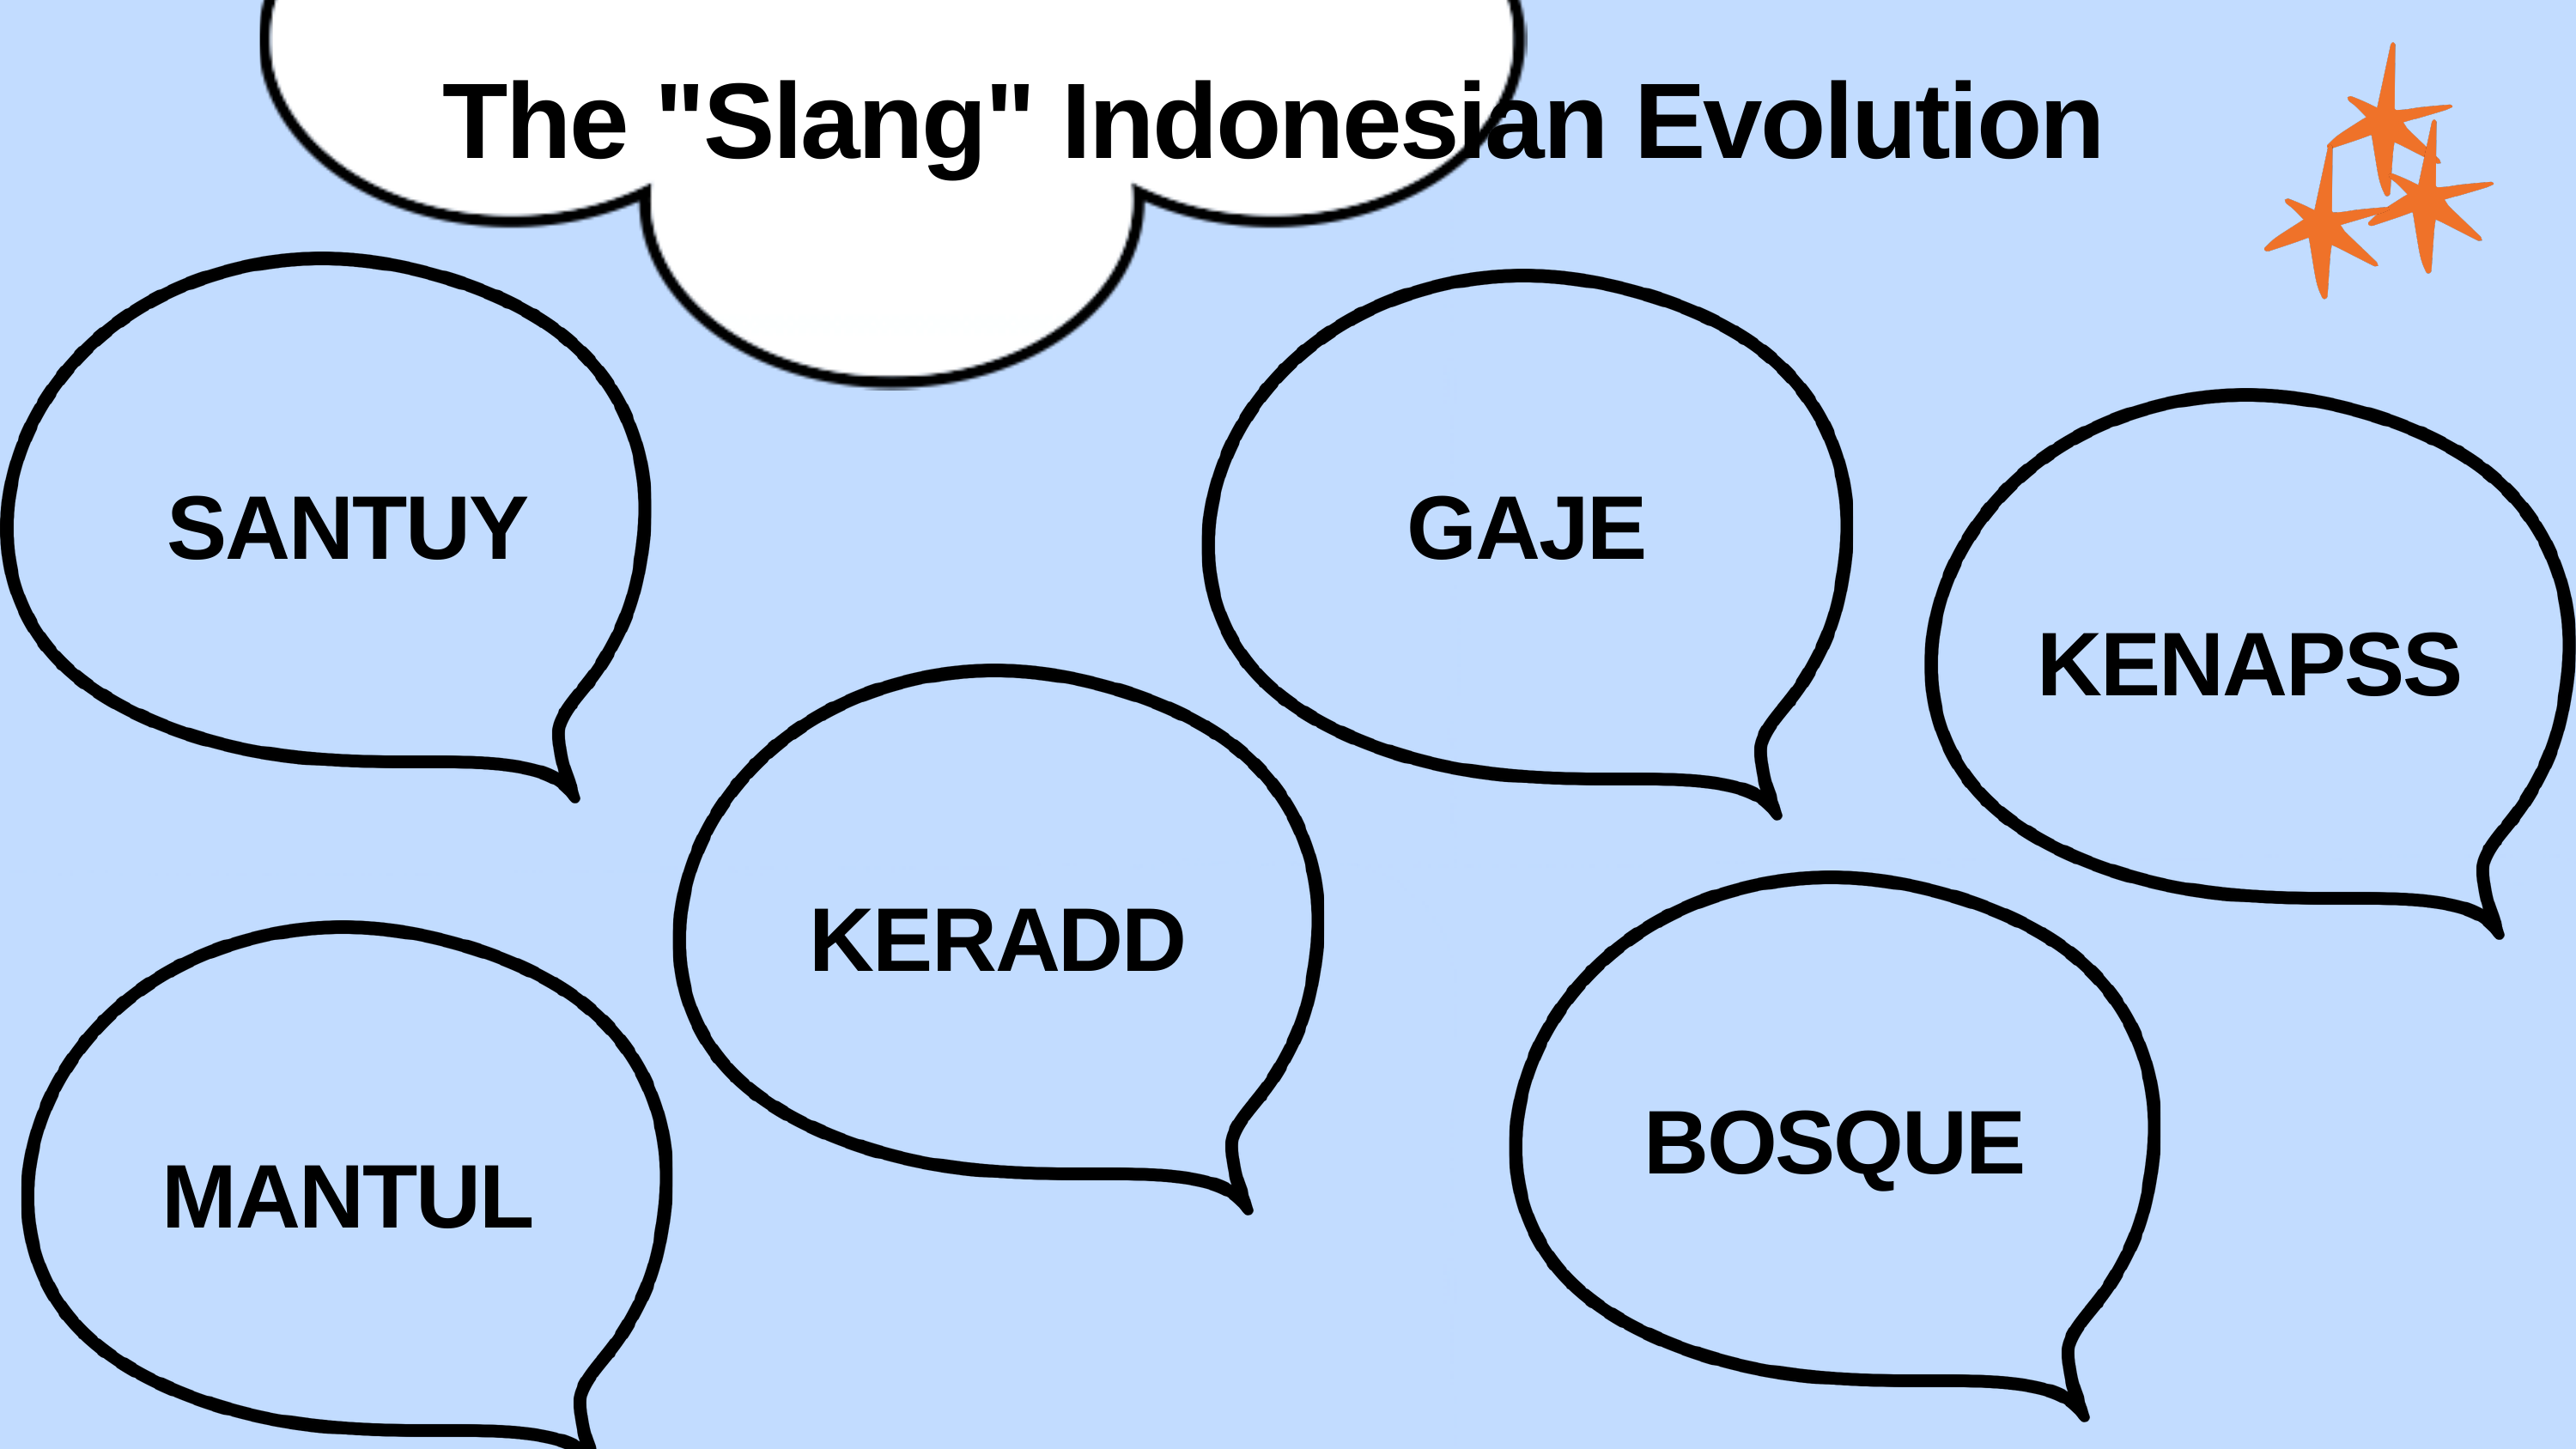

The "Slang" Indonesian Evolution

SANTUY
GAJE
KENAPSS

KERADD

BOSQUE
MANTUL